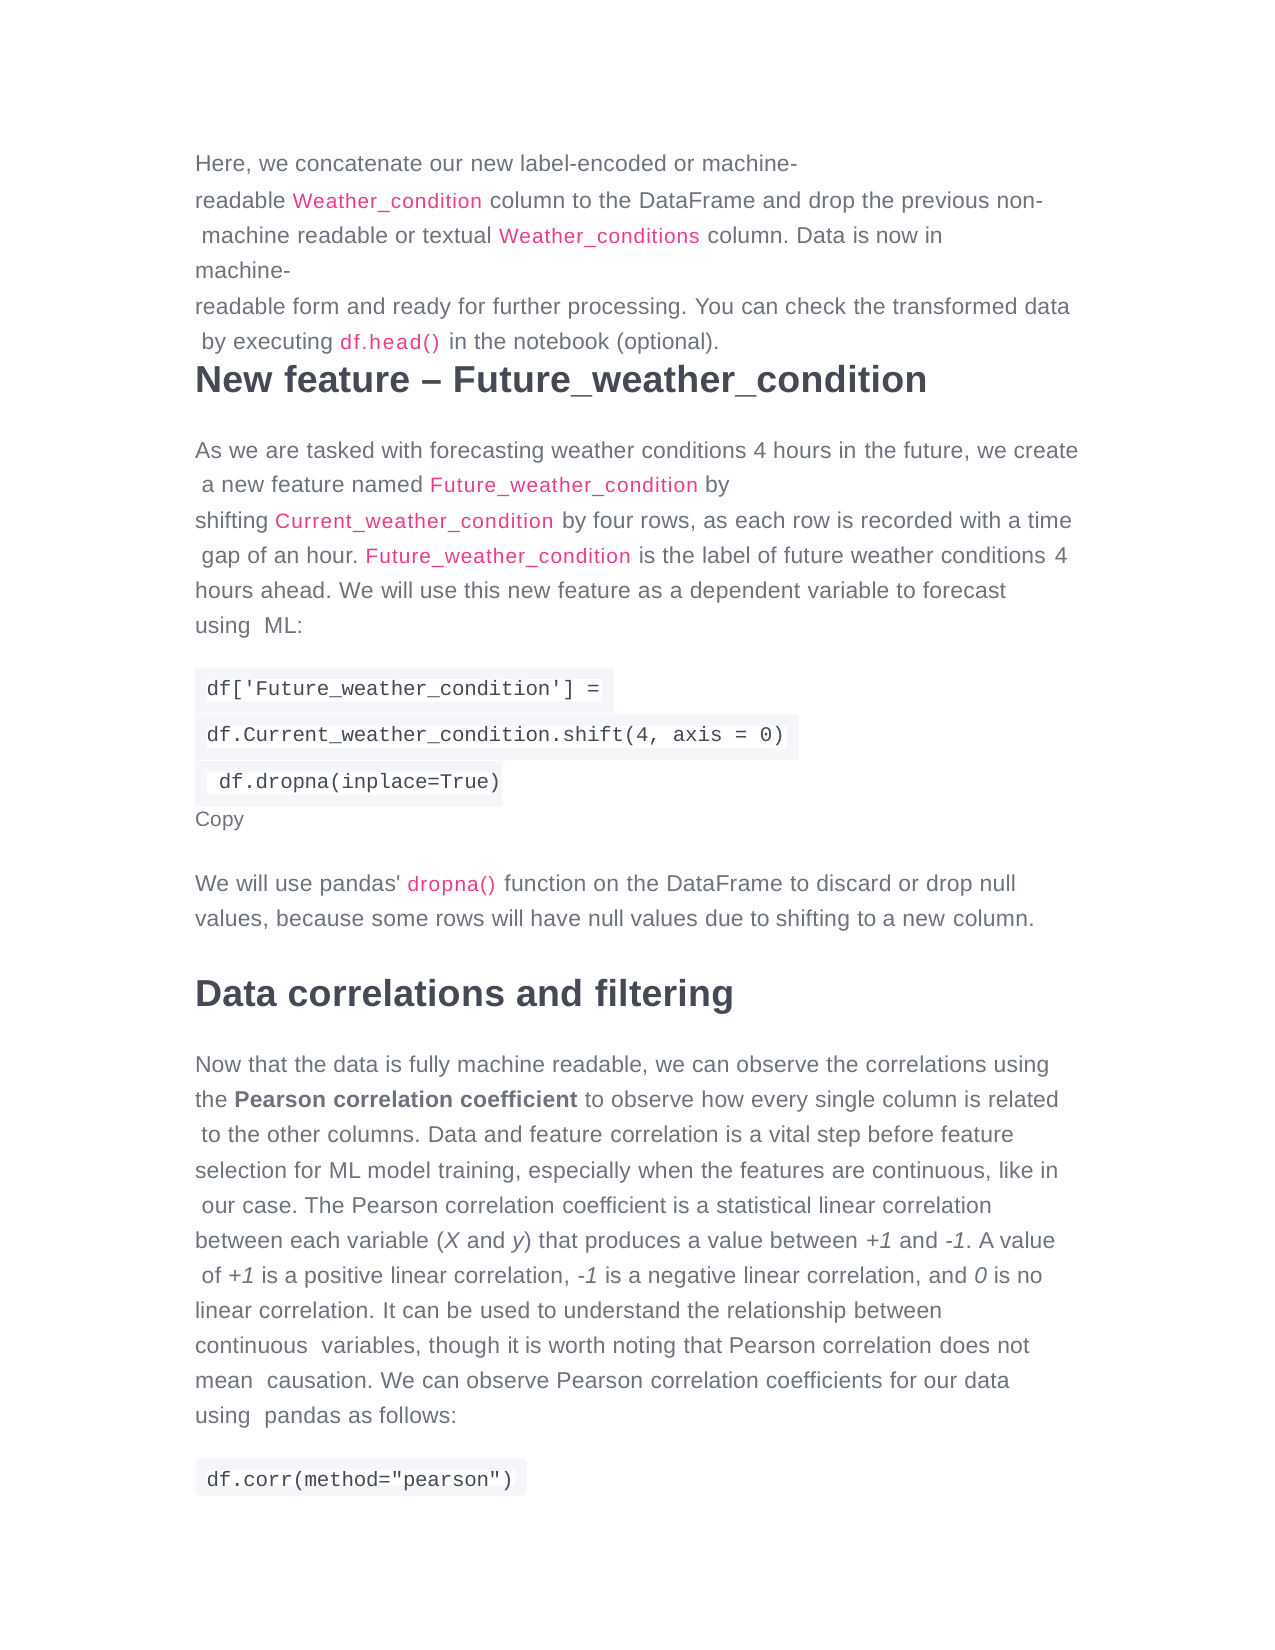

Here, we concatenate our new label-encoded or machine-
readable Weather_condition column to the DataFrame and drop the previous non-  machine readable or textual Weather_conditions column. Data is now in machine-
readable form and ready for further processing. You can check the transformed data  by executing df.head() in the notebook (optional).
New feature – Future_weather_condition
As we are tasked with forecasting weather conditions 4 hours in the future, we create  a new feature named Future_weather_condition by
shifting Current_weather_condition by four rows, as each row is recorded with a time  gap of an hour. Future_weather_condition is the label of future weather conditions 4
hours ahead. We will use this new feature as a dependent variable to forecast using  ML:
df['Future_weather_condition'] =  df.Current_weather_condition.shift(4, axis = 0)  df.dropna(inplace=True)
Copy

We will use pandas' dropna() function on the DataFrame to discard or drop null  values, because some rows will have null values due to shifting to a new column.

Data correlations and filtering
Now that the data is fully machine readable, we can observe the correlations using  the Pearson correlation coefficient to observe how every single column is related  to the other columns. Data and feature correlation is a vital step before feature  selection for ML model training, especially when the features are continuous, like in  our case. The Pearson correlation coefficient is a statistical linear correlation  between each variable (X and y) that produces a value between +1 and -1. A value  of +1 is a positive linear correlation, -1 is a negative linear correlation, and 0 is no  linear correlation. It can be used to understand the relationship between continuous  variables, though it is worth noting that Pearson correlation does not mean  causation. We can observe Pearson correlation coefficients for our data using  pandas as follows:
df.corr(method="pearson")